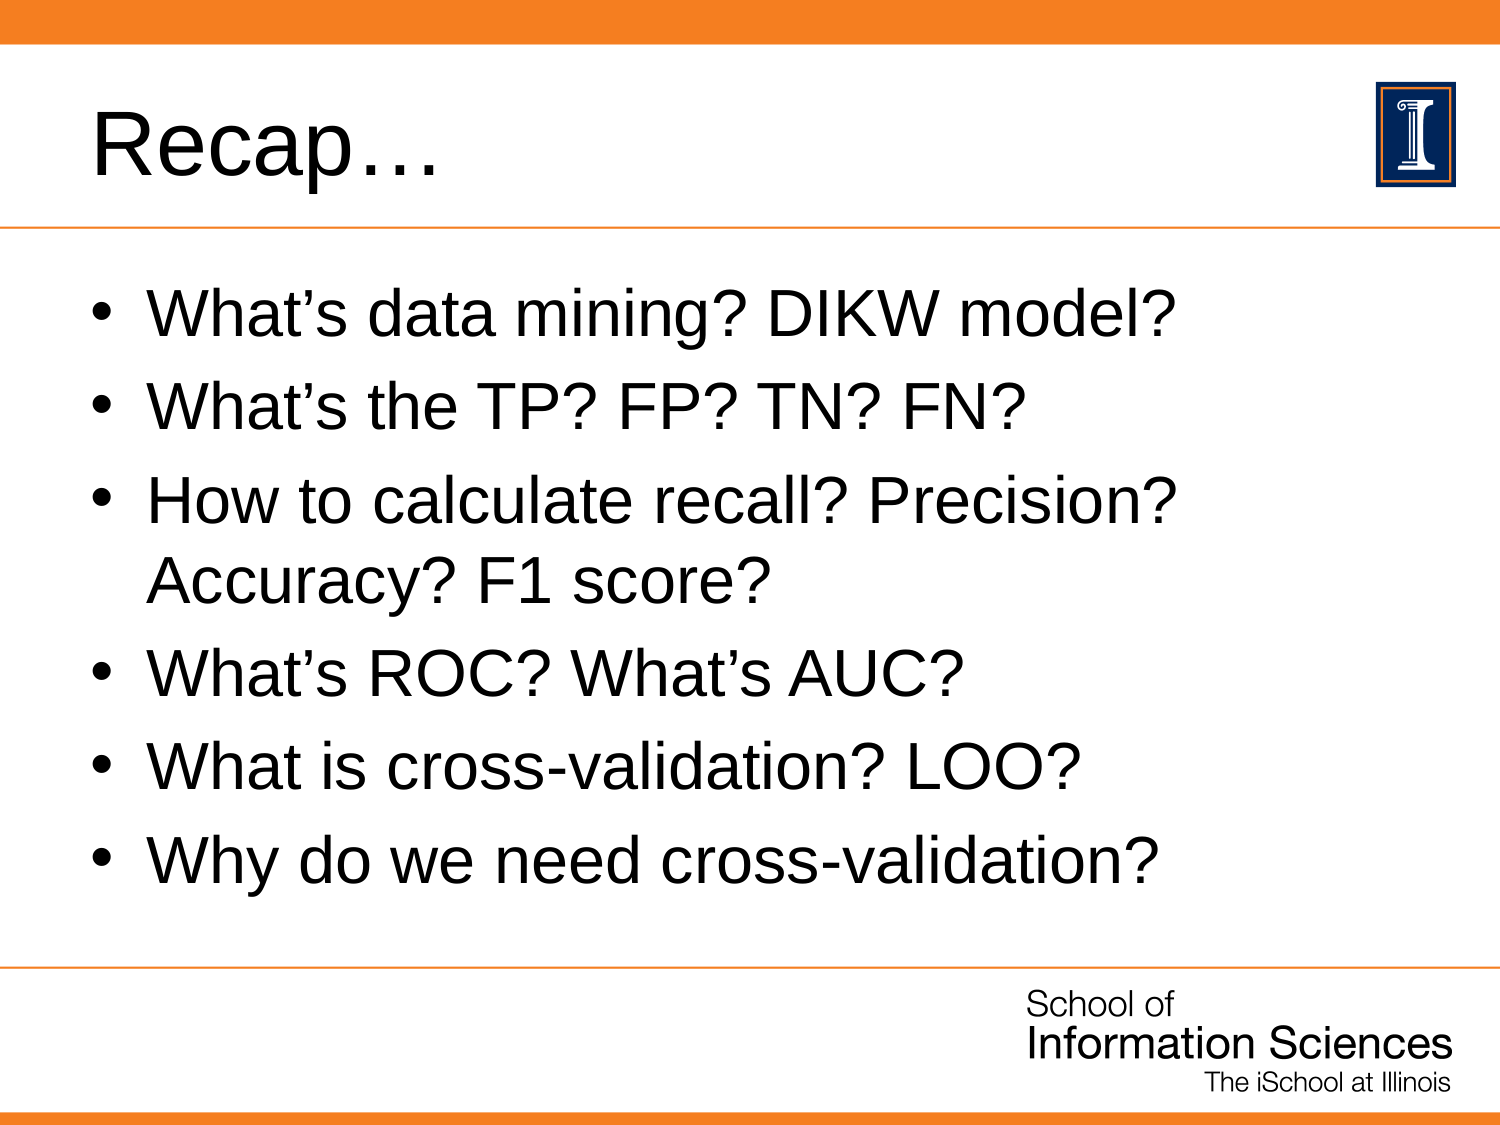

# Recap…
What’s data mining? DIKW model?
What’s the TP? FP? TN? FN?
How to calculate recall? Precision? Accuracy? F1 score?
What’s ROC? What’s AUC?
What is cross-validation? LOO?
Why do we need cross-validation?